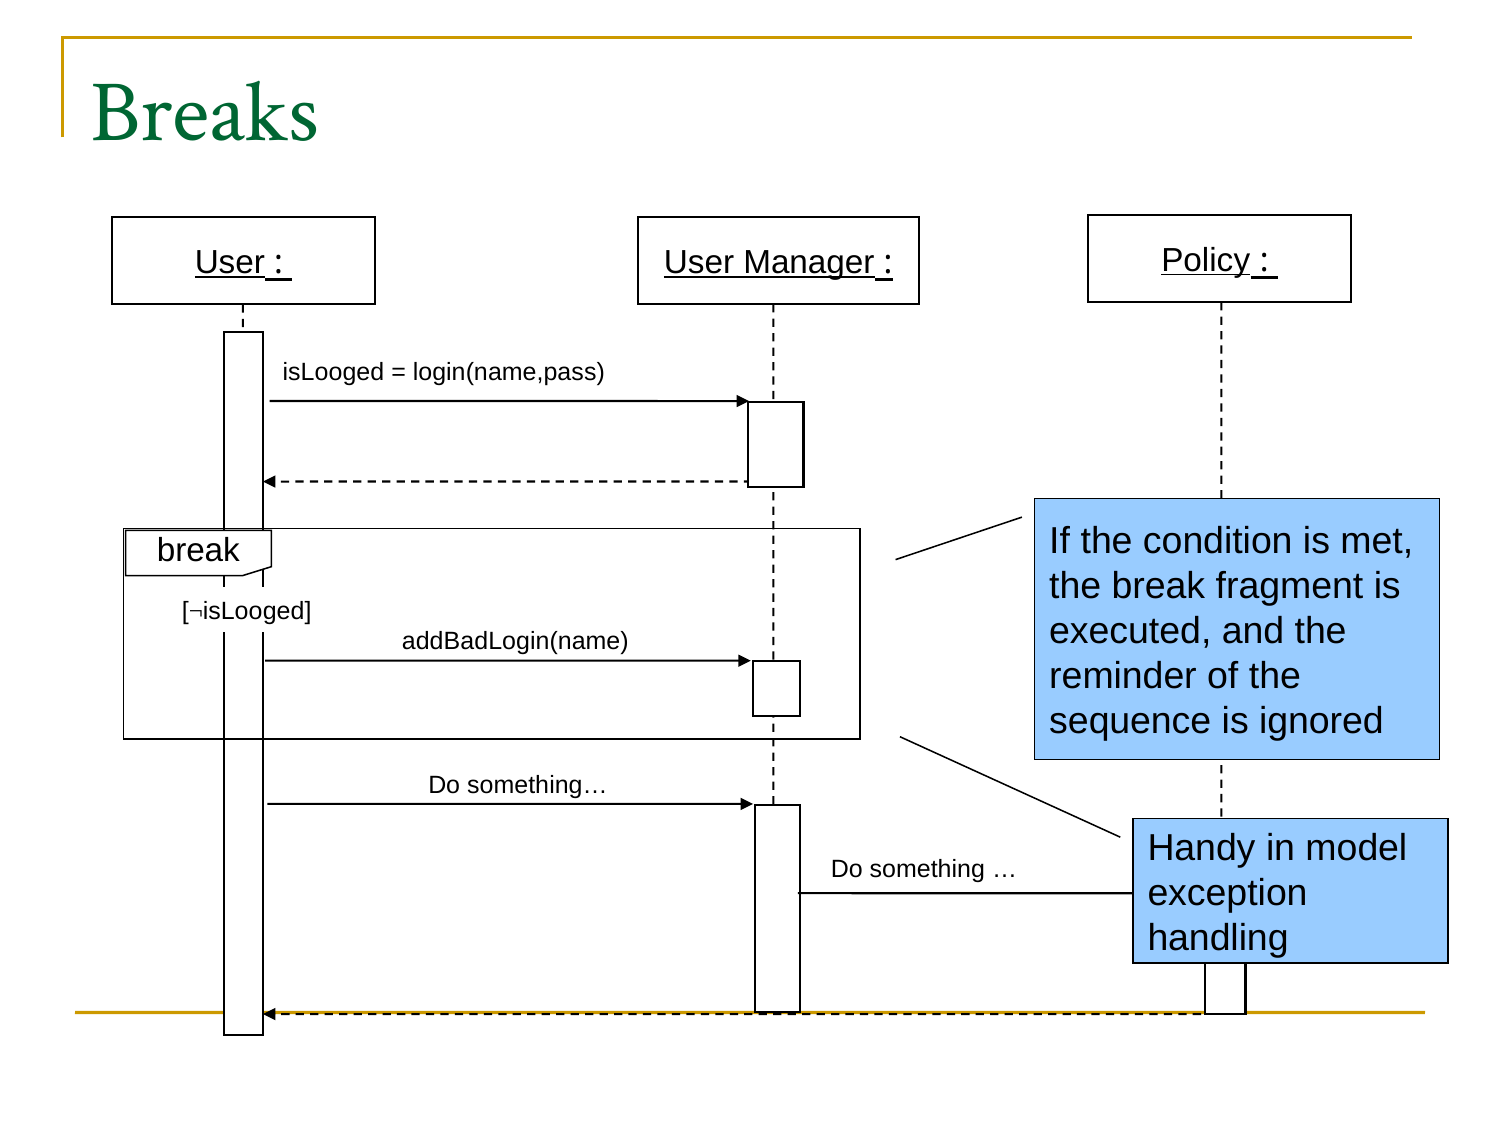

# Breaks
 : Policy
 : User
: User Manager

isLooged = login(name,pass)

If the condition is met, the break fragment is executed, and the reminder of the sequence is ignored

break
[¬isLooged]
addBadLogin(name)

Do something…

Handy in model exception handling
Do something …